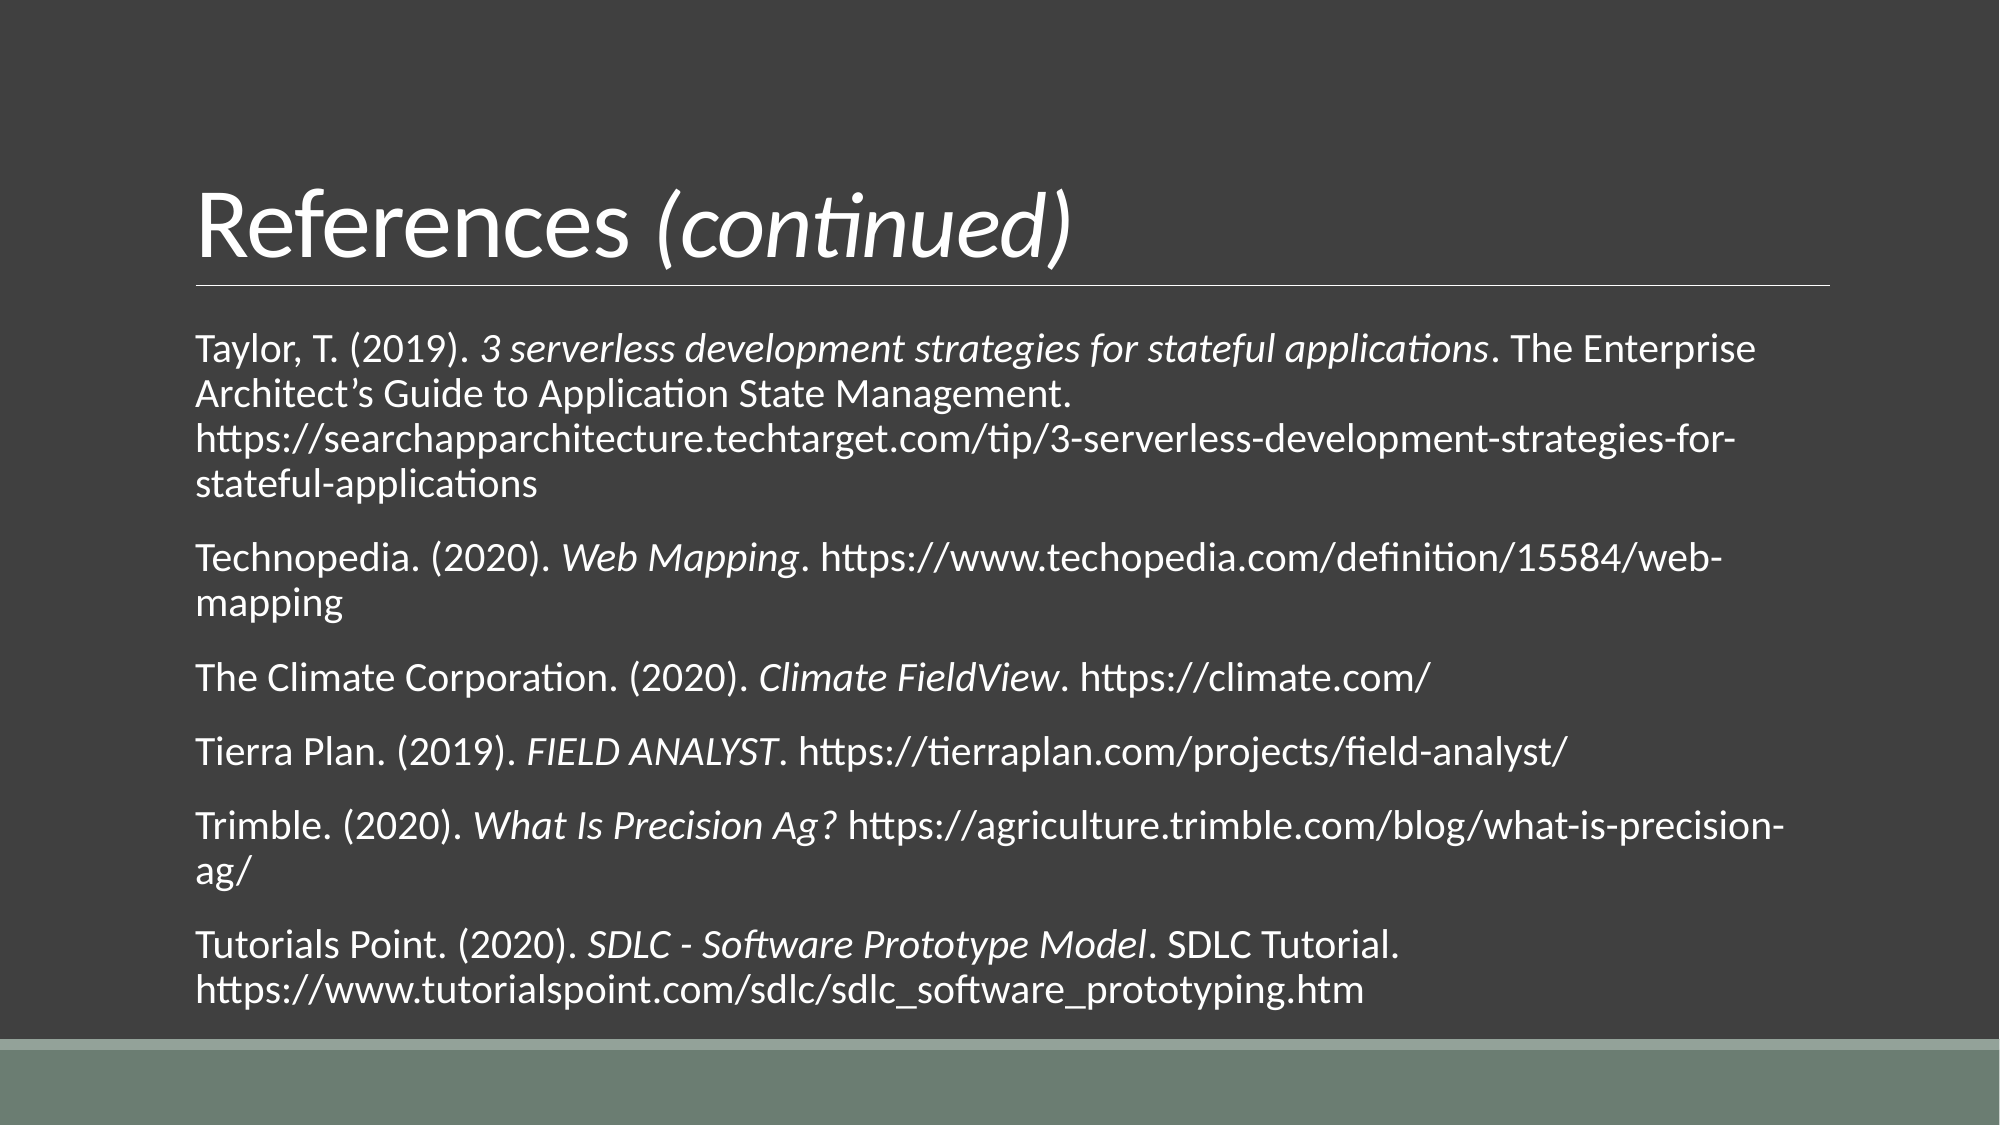

# References (continued)
Taylor, T. (2019). 3 serverless development strategies for stateful applications. The Enterprise Architect’s Guide to Application State Management. https://searchapparchitecture.techtarget.com/tip/3-serverless-development-strategies-for-stateful-applications
Technopedia. (2020). Web Mapping. https://www.techopedia.com/definition/15584/web-mapping
The Climate Corporation. (2020). Climate FieldView. https://climate.com/
Tierra Plan. (2019). FIELD ANALYST. https://tierraplan.com/projects/field-analyst/
Trimble. (2020). What Is Precision Ag? https://agriculture.trimble.com/blog/what-is-precision-ag/
Tutorials Point. (2020). SDLC - Software Prototype Model. SDLC Tutorial. https://www.tutorialspoint.com/sdlc/sdlc_software_prototyping.htm